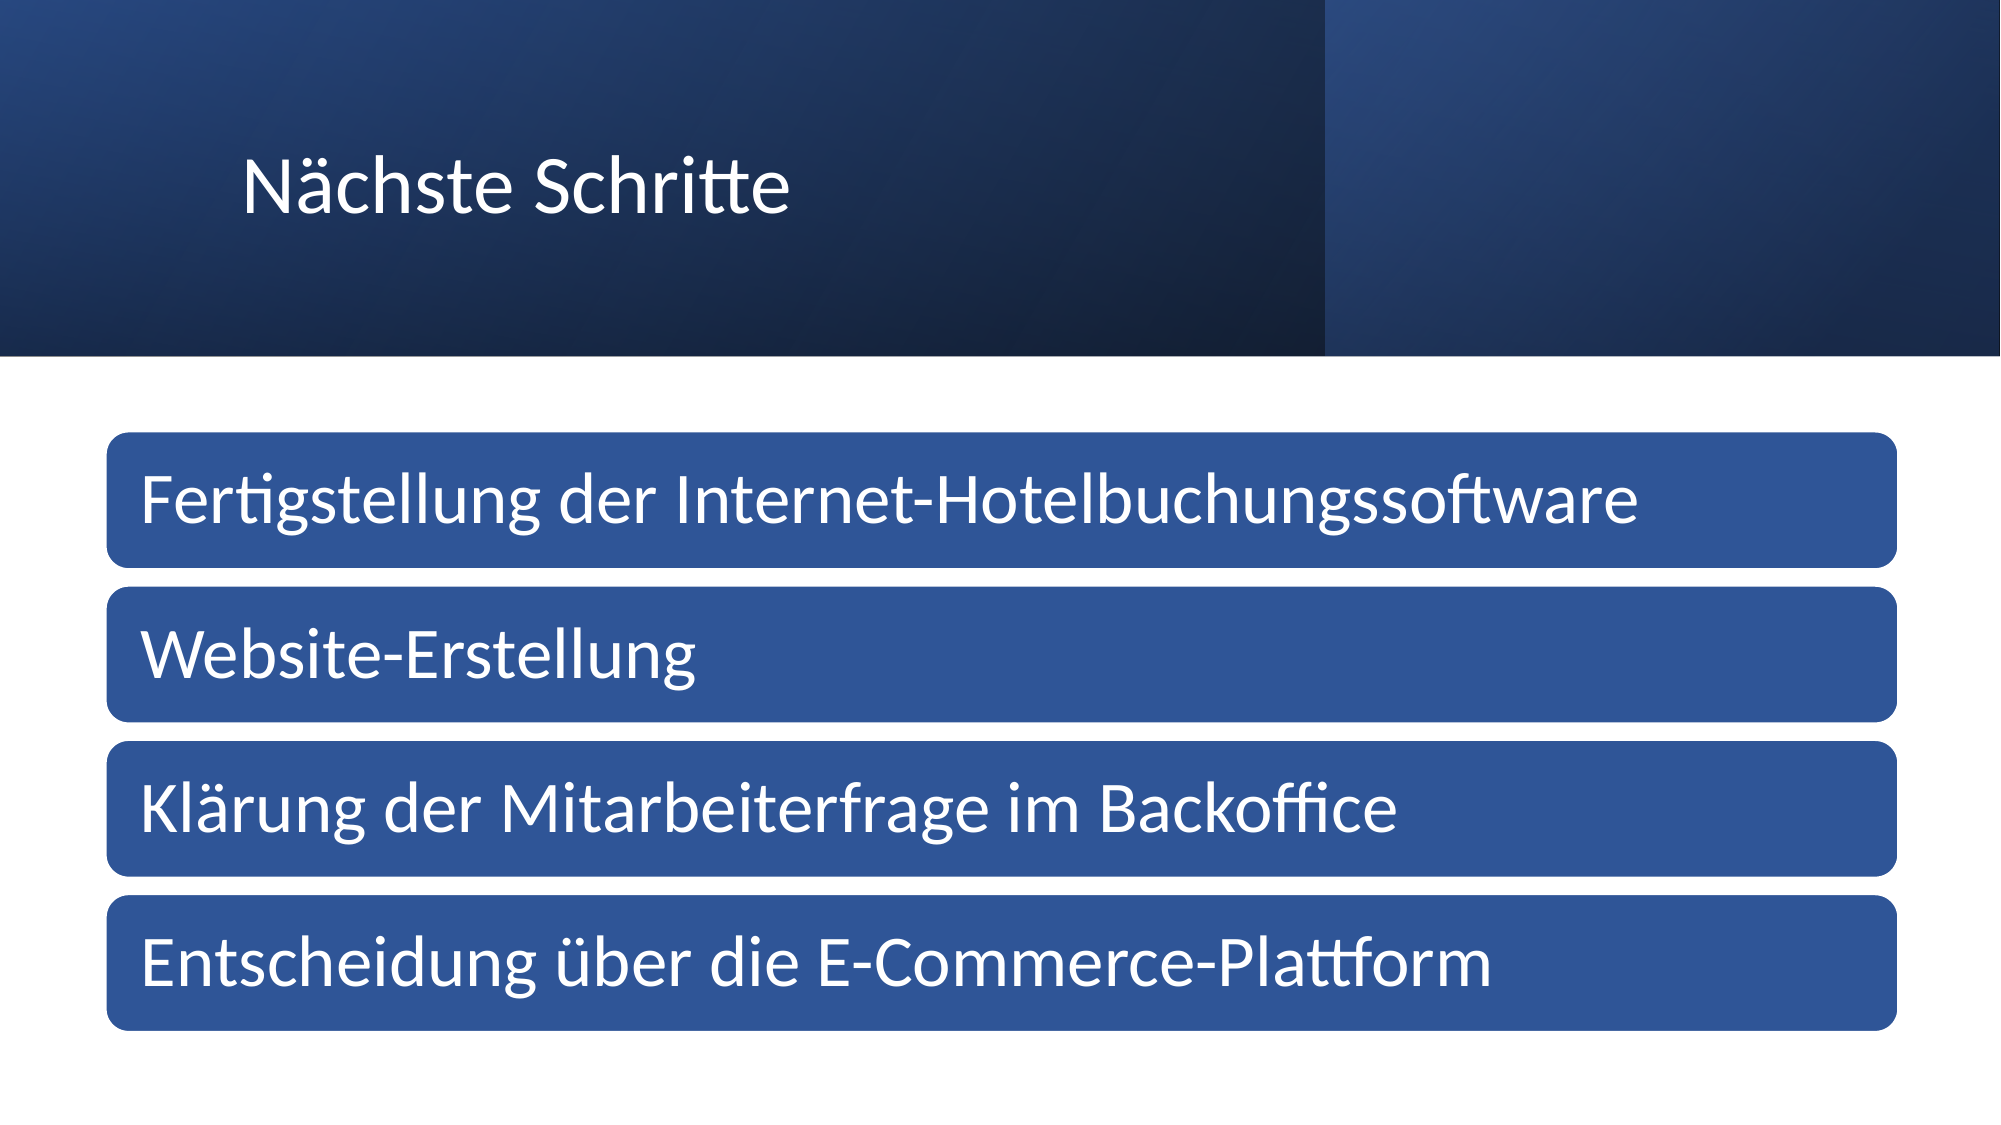

# Nächste Schritte
Fertigstellung der Internet-Hotelbuchungssoftware
Website-Erstellung
Klärung der Mitarbeiterfrage im Backoffice
Entscheidung über die E-Commerce-Plattform
7